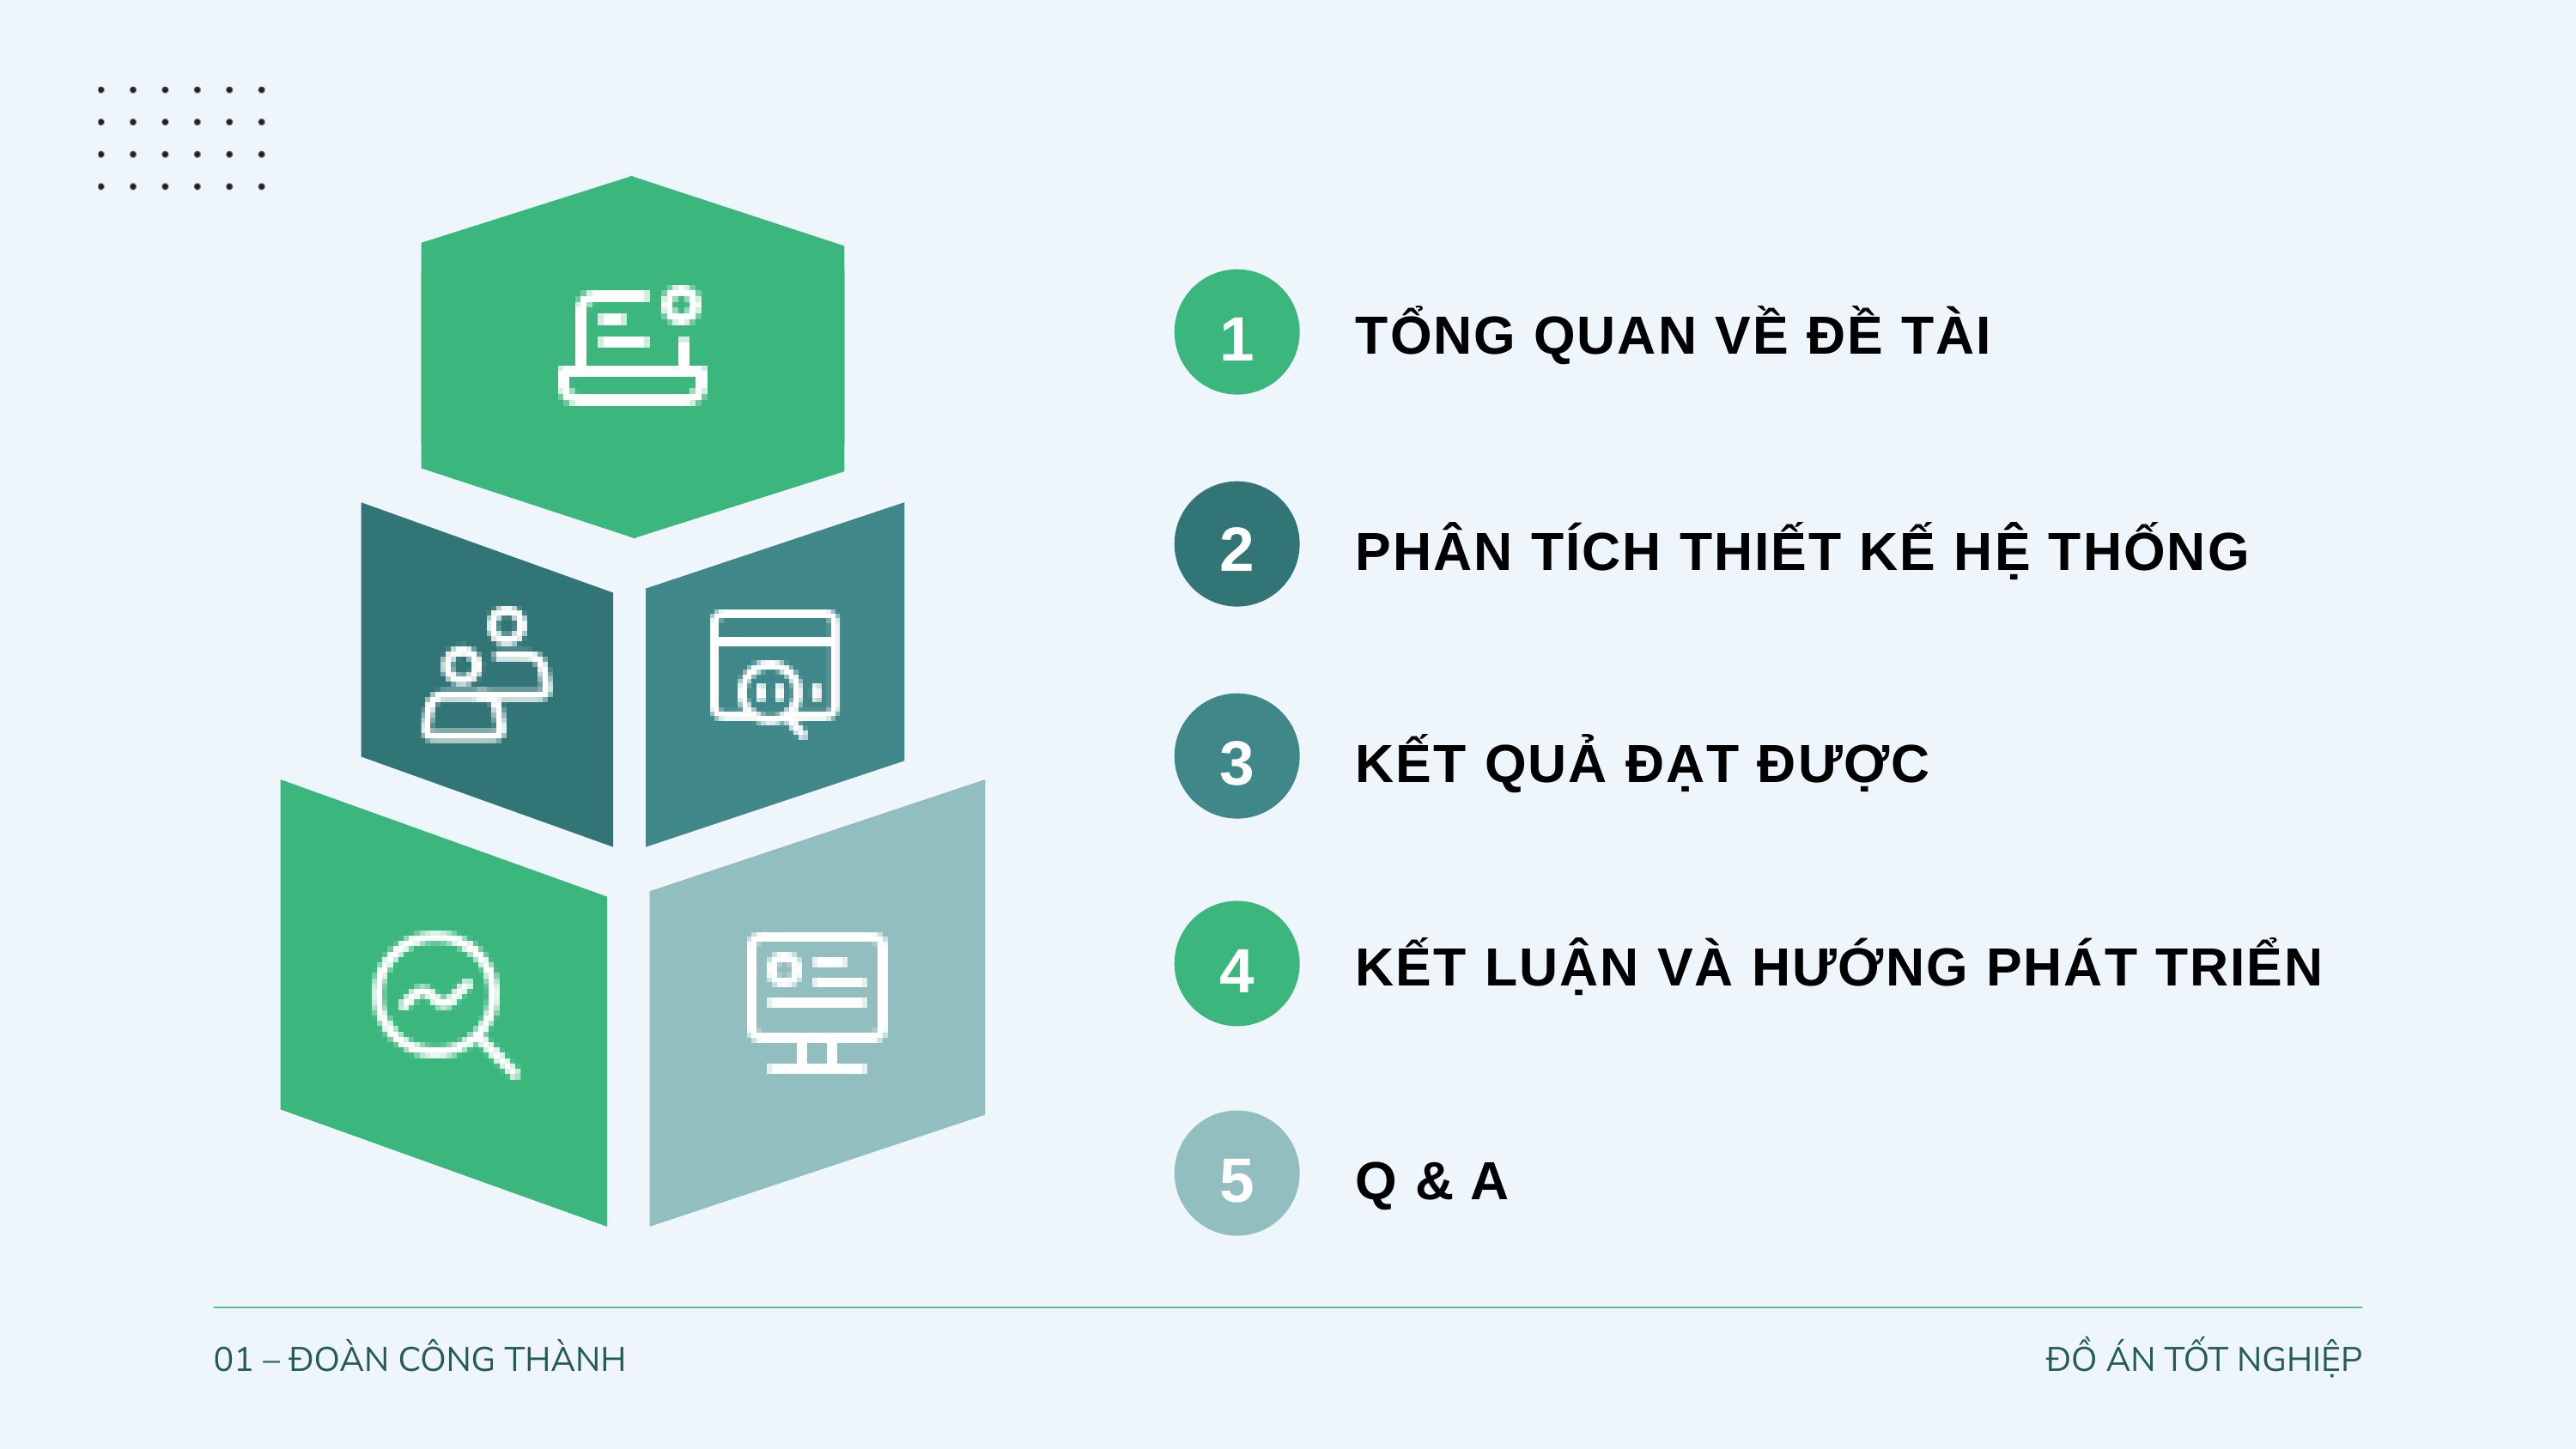

1
TỔNG QUAN VỀ ĐỀ TÀI

2
PHÂN TÍCH THIẾT KẾ HỆ THỐNG

3
KẾT QUẢ ĐẠT ĐƯỢC

4
KẾT LUẬN VÀ HƯỚNG PHÁT TRIỂN

5
Q & A

01 – ĐOÀN CÔNG THÀNH
ĐỒ ÁN TỐT NGHIỆP